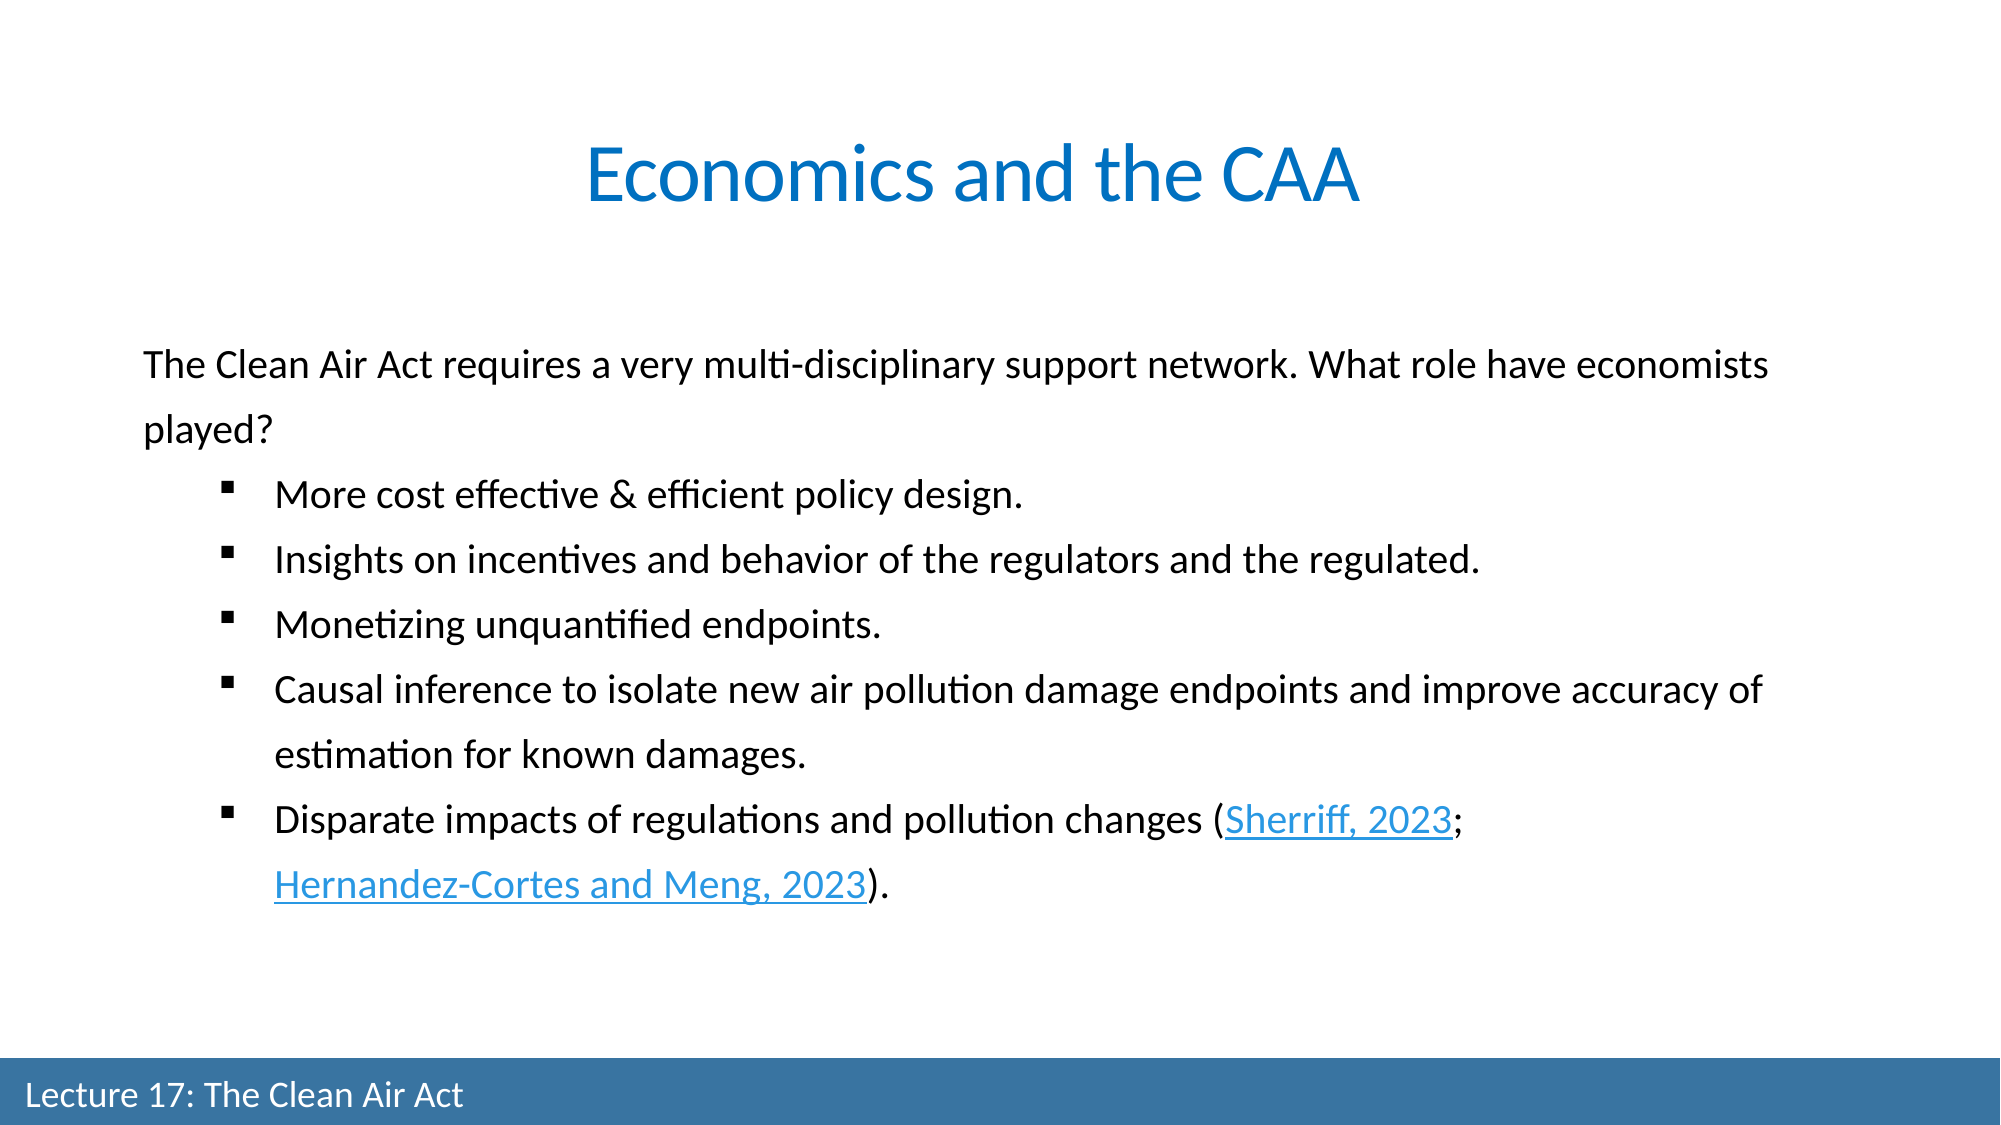

Economics and the CAA
The Clean Air Act requires a very multi-disciplinary support network. What role have economists played?
More cost effective & efficient policy design.
Insights on incentives and behavior of the regulators and the regulated.
Monetizing unquantified endpoints.
Causal inference to isolate new air pollution damage endpoints and improve accuracy of estimation for known damages.
Disparate impacts of regulations and pollution changes (Sherriff, 2023; Hernandez-Cortes and Meng, 2023).